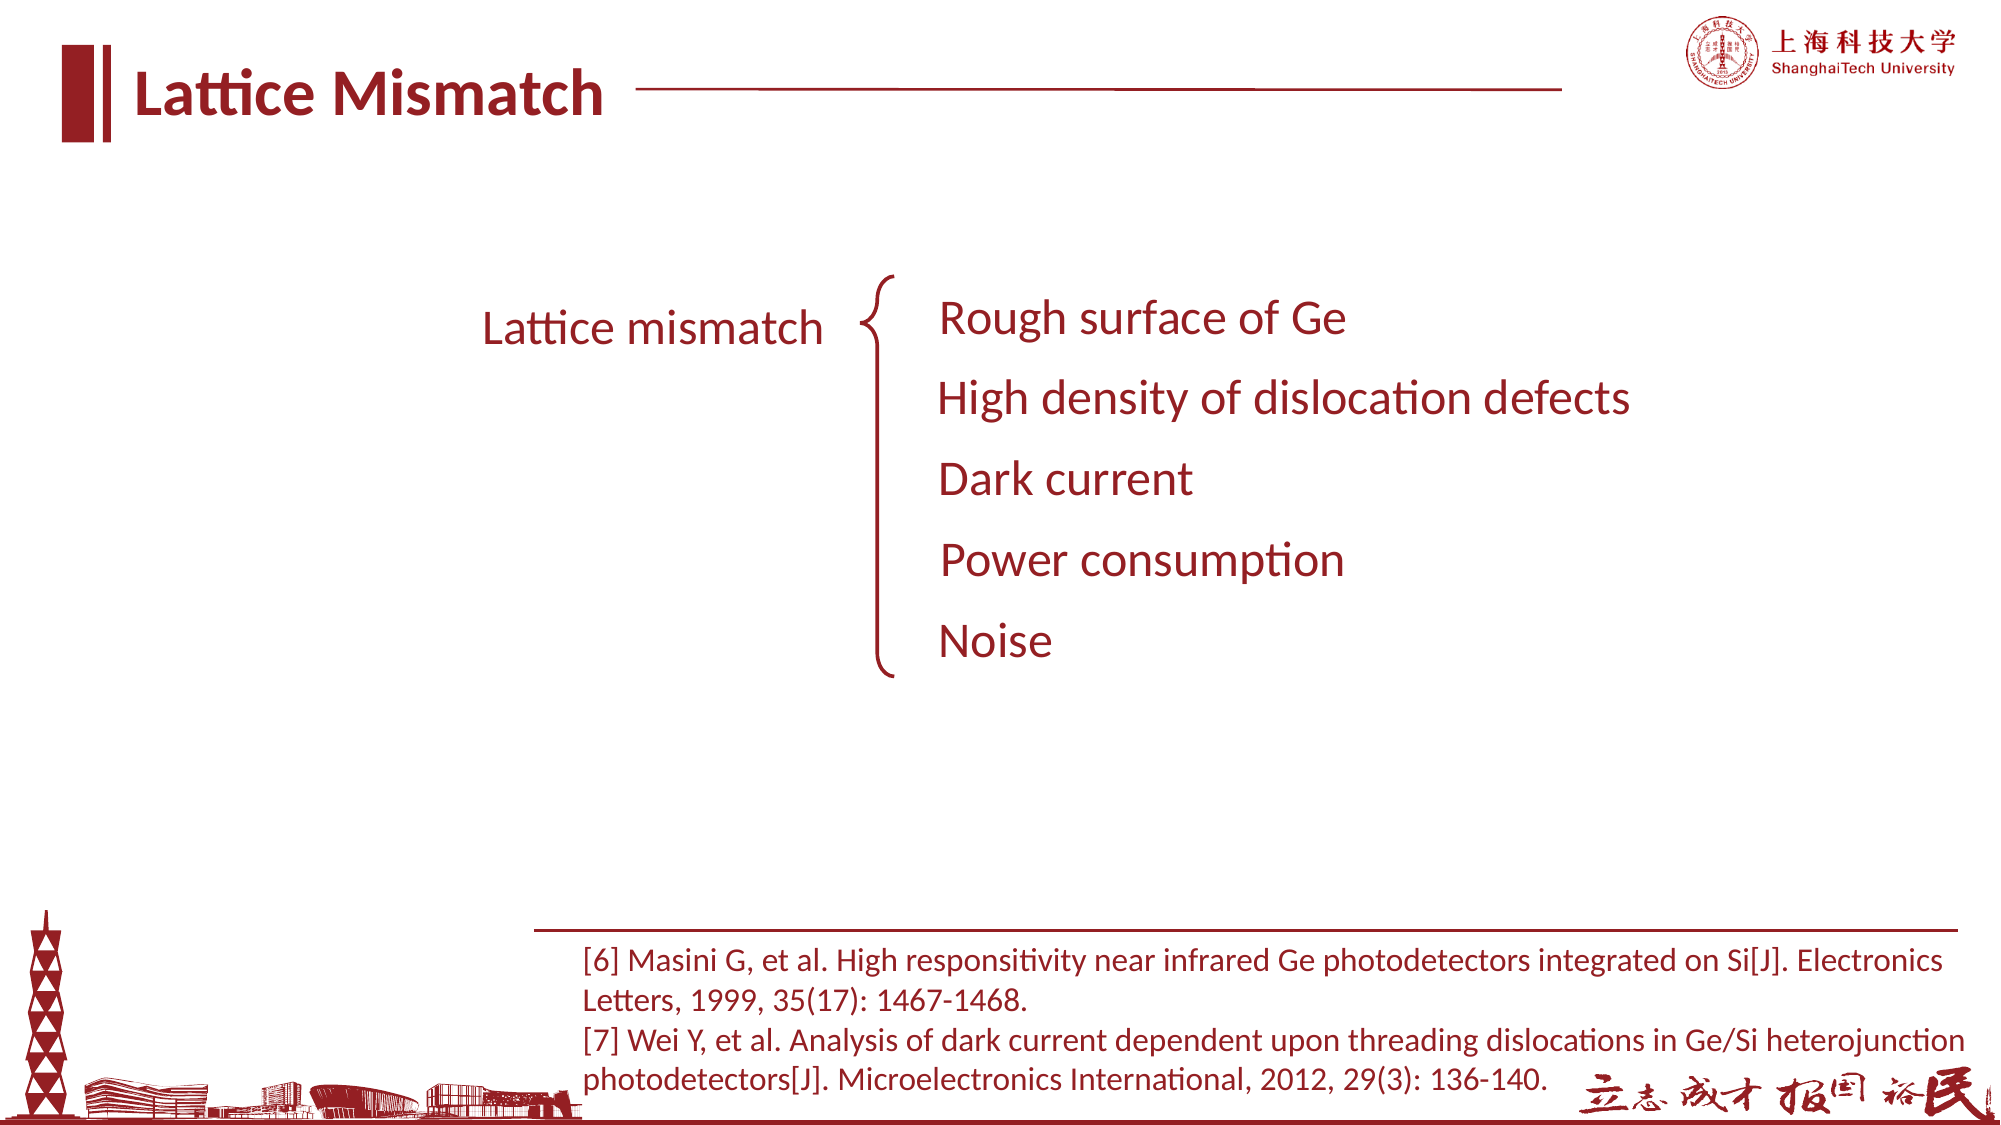

Lattice Mismatch

Rough surface of Ge
Lattice mismatch
High density of dislocation defects
Dark current
Power consumption
Noise
[6] Masini G, et al. High responsitivity near infrared Ge photodetectors integrated on Si[J]. Electronics Letters, 1999, 35(17): 1467-1468.
[7] Wei Y, et al. Analysis of dark current dependent upon threading dislocations in Ge/Si heterojunction photodetectors[J]. Microelectronics International, 2012, 29(3): 136-140.